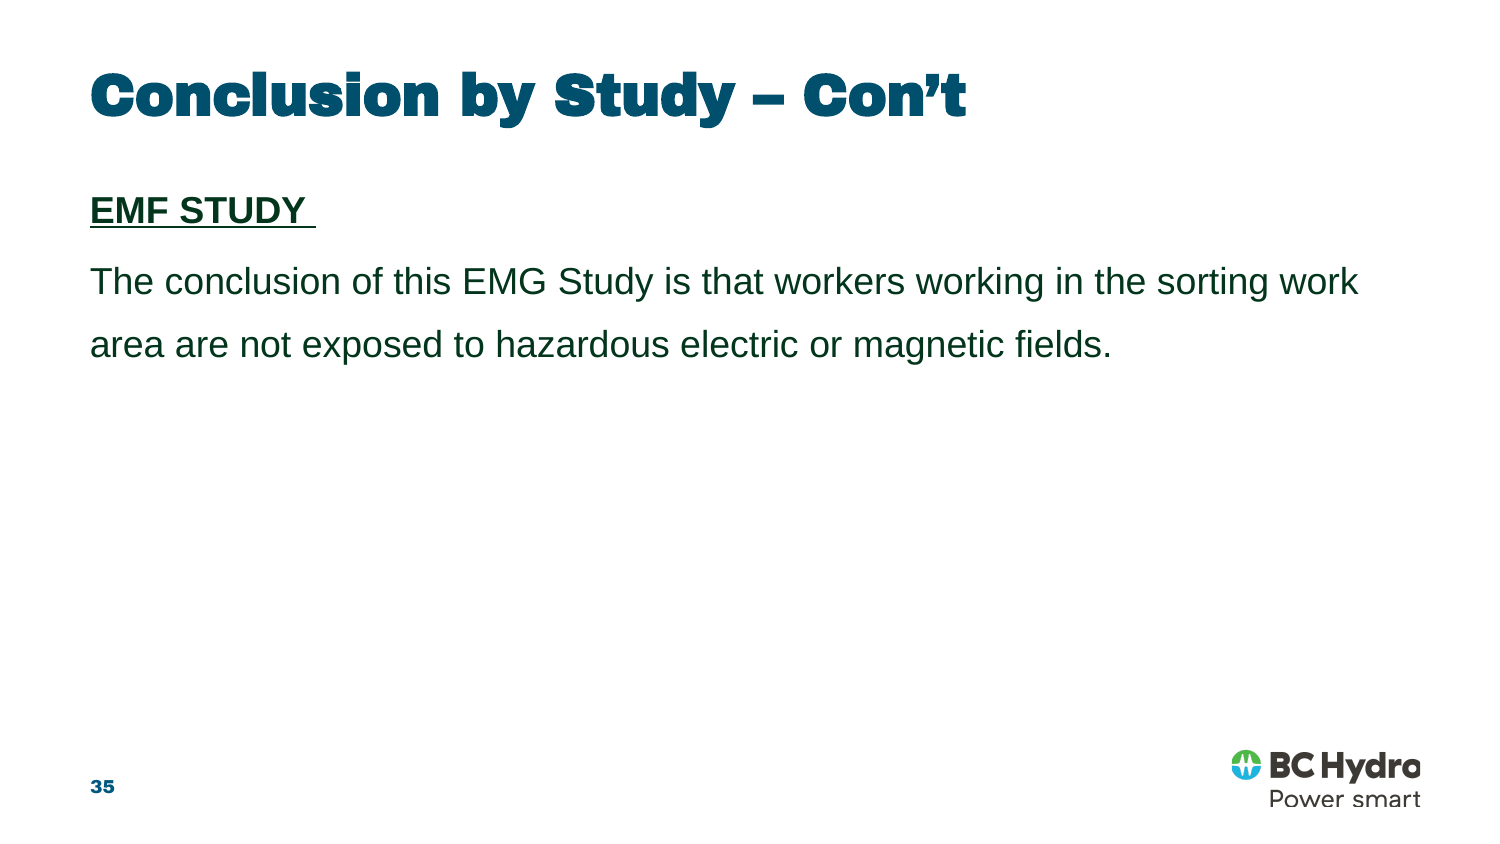

# Conclusion by Study – Con’t
EMF Study
The conclusion of this EMG Study is that workers working in the sorting work area are not exposed to hazardous electric or magnetic fields.
35